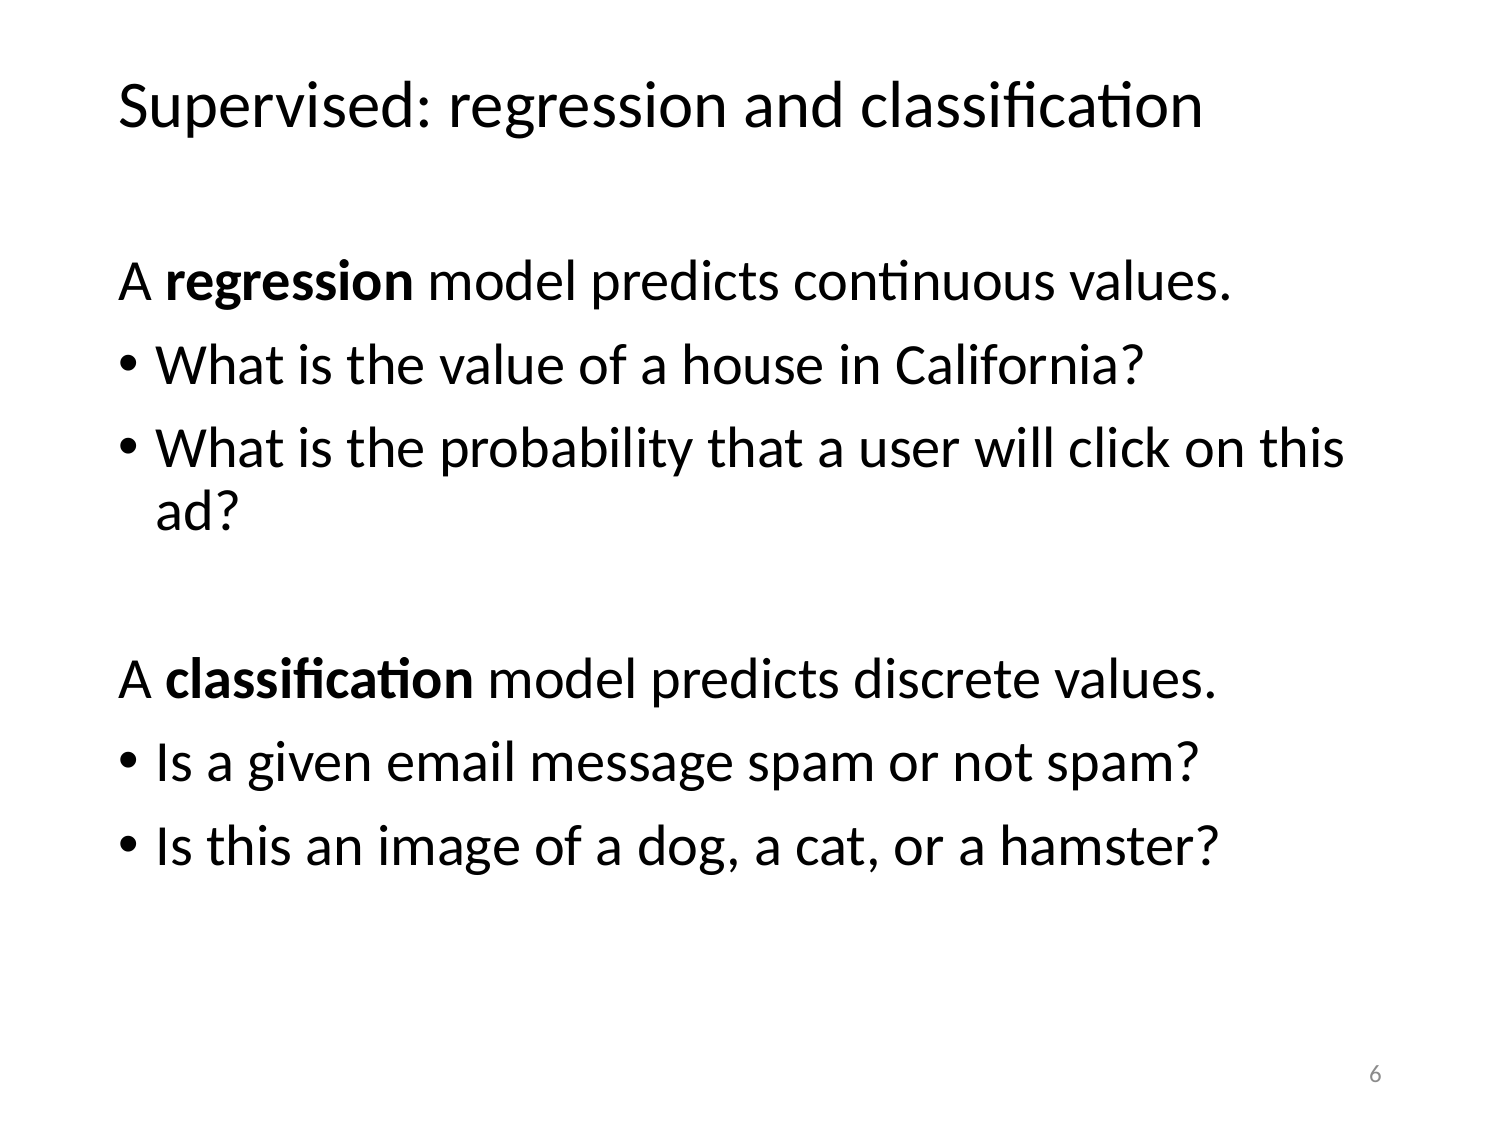

# Supervised: regression and classification
A regression model predicts continuous values.
What is the value of a house in California?
What is the probability that a user will click on this ad?

A classification model predicts discrete values.
Is a given email message spam or not spam?
Is this an image of a dog, a cat, or a hamster?

6